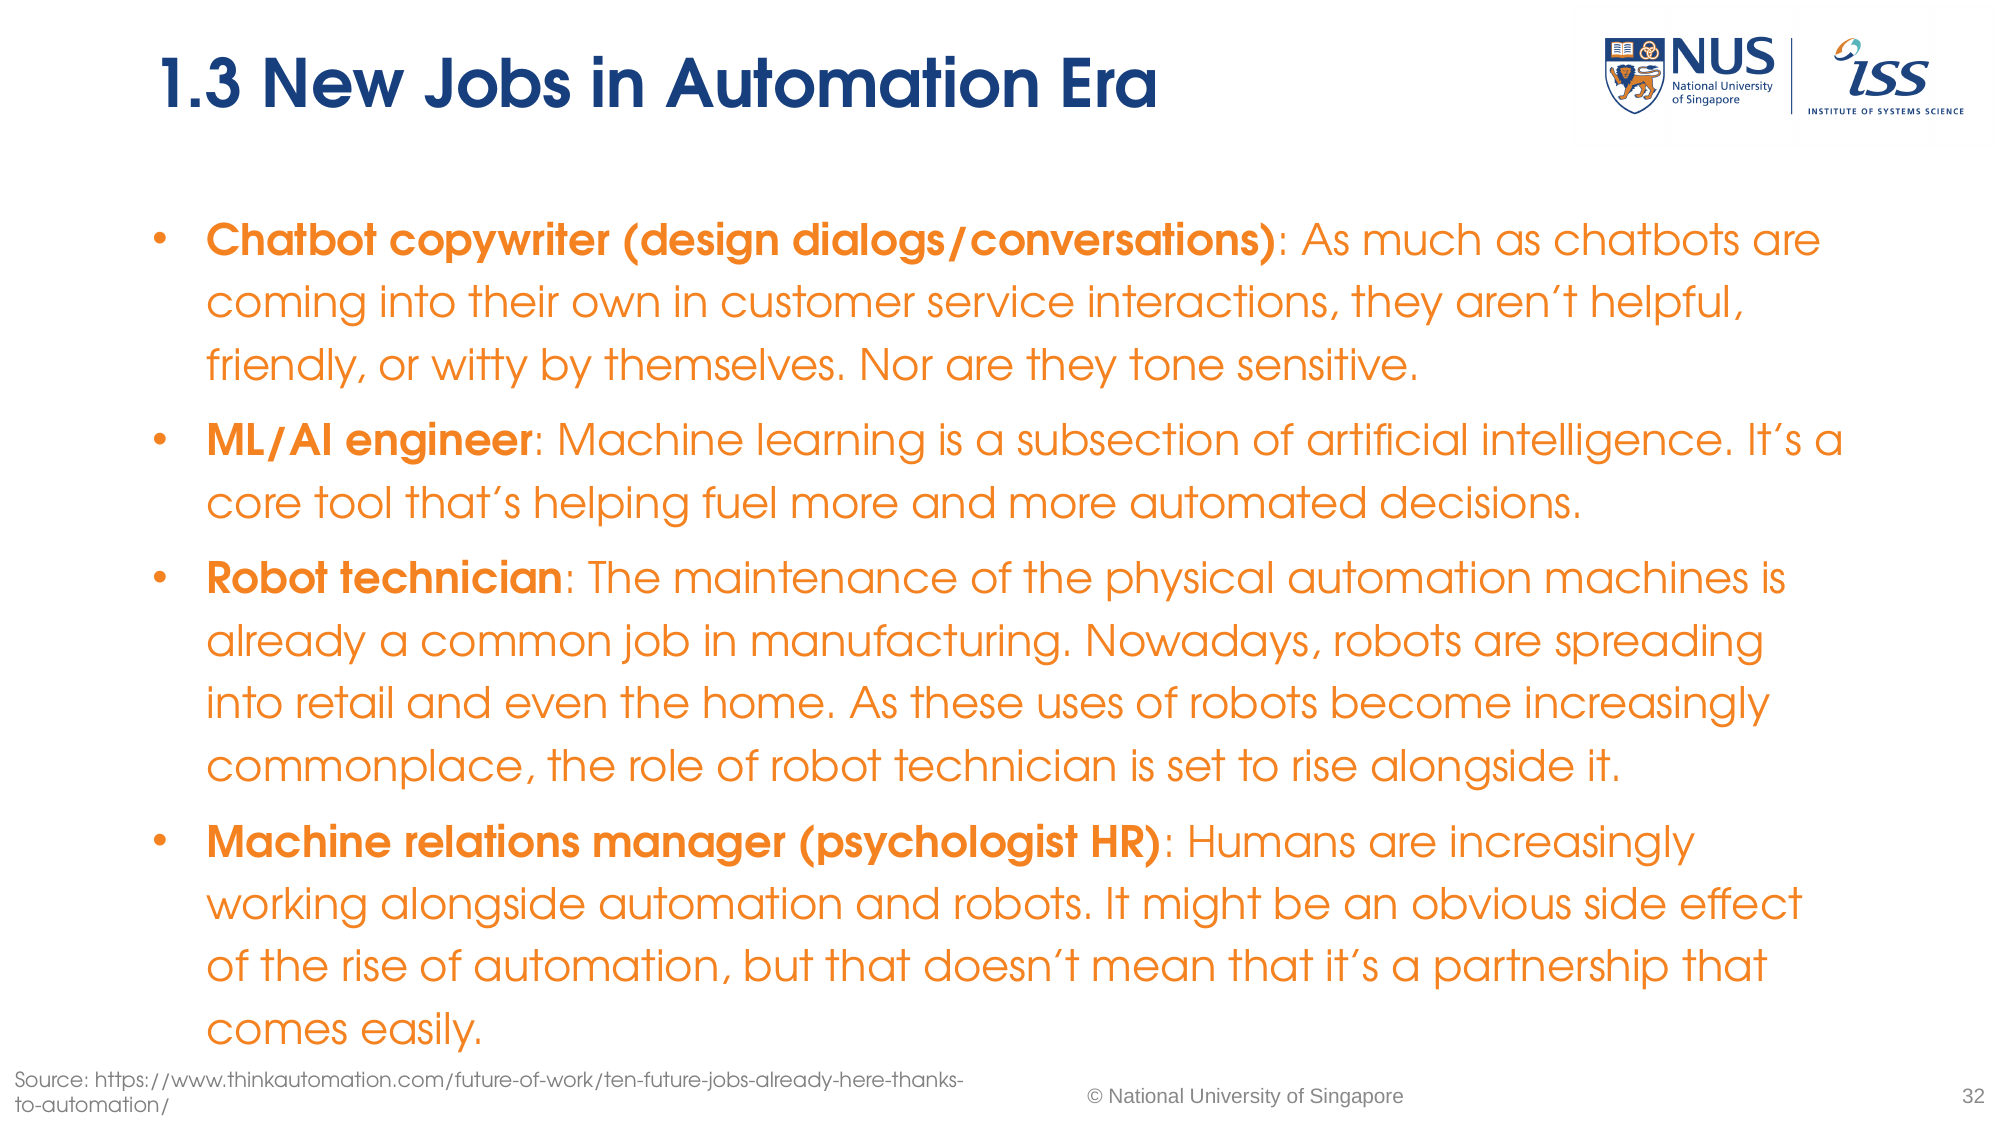

# 1.3 New Jobs in Automation Era
Chatbot copywriter (design dialogs/conversations): As much as chatbots are coming into their own in customer service interactions, they aren’t helpful, friendly, or witty by themselves. Nor are they tone sensitive.
ML/AI engineer: Machine learning is a subsection of artificial intelligence. It’s a core tool that’s helping fuel more and more automated decisions.
Robot technician: The maintenance of the physical automation machines is already a common job in manufacturing. Nowadays, robots are spreading into retail and even the home. As these uses of robots become increasingly commonplace, the role of robot technician is set to rise alongside it.
Machine relations manager (psychologist HR): Humans are increasingly working alongside automation and robots. It might be an obvious side effect of the rise of automation, but that doesn’t mean that it’s a partnership that comes easily.
Source: https://www.thinkautomation.com/future-of-work/ten-future-jobs-already-here-thanks-to-automation/
© National University of Singapore
32